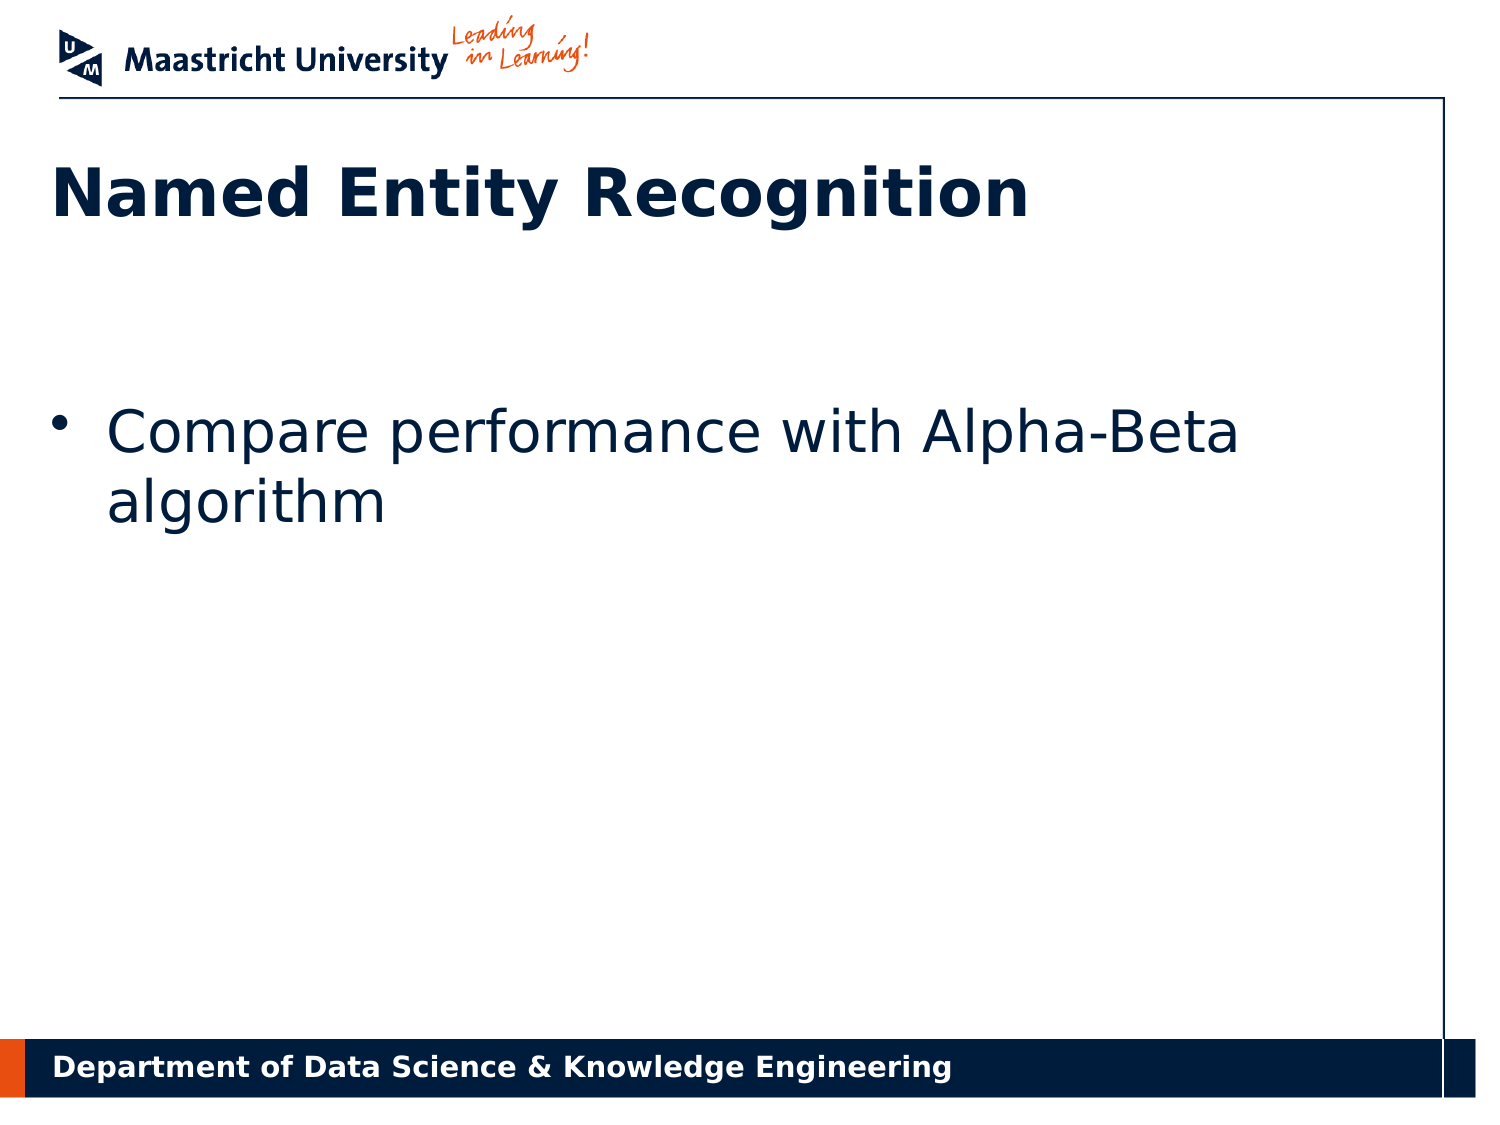

# Named Entity Recognition

Compare performance with Alpha-Beta algorithm